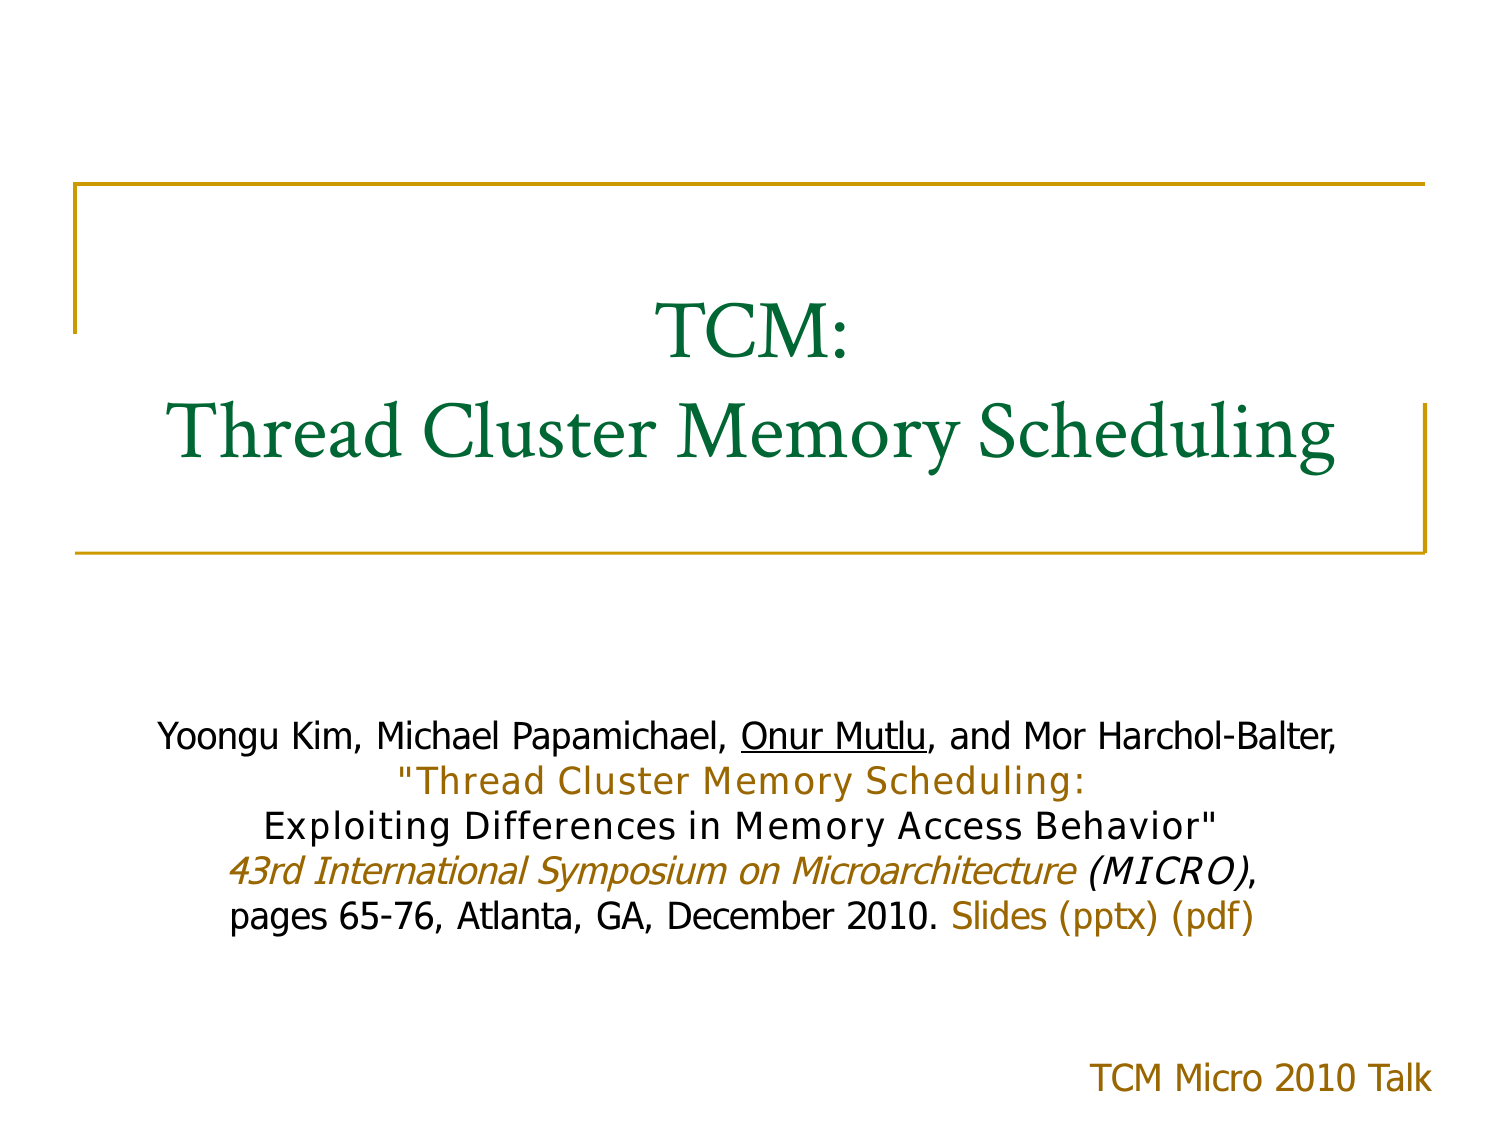

# TCM: Thread Cluster Memory Scheduling

Yoongu Kim, Michael Papamichael, Onur Mutlu, and Mor Harchol-Balter,
"Thread Cluster Memory Scheduling:
Exploiting Differences in Memory Access Behavior"
43rd International Symposium on Microarchitecture (MICRO),
pages 65-76, Atlanta, GA, December 2010. Slides (pptx) (pdf)
TCM Micro 2010 Talk